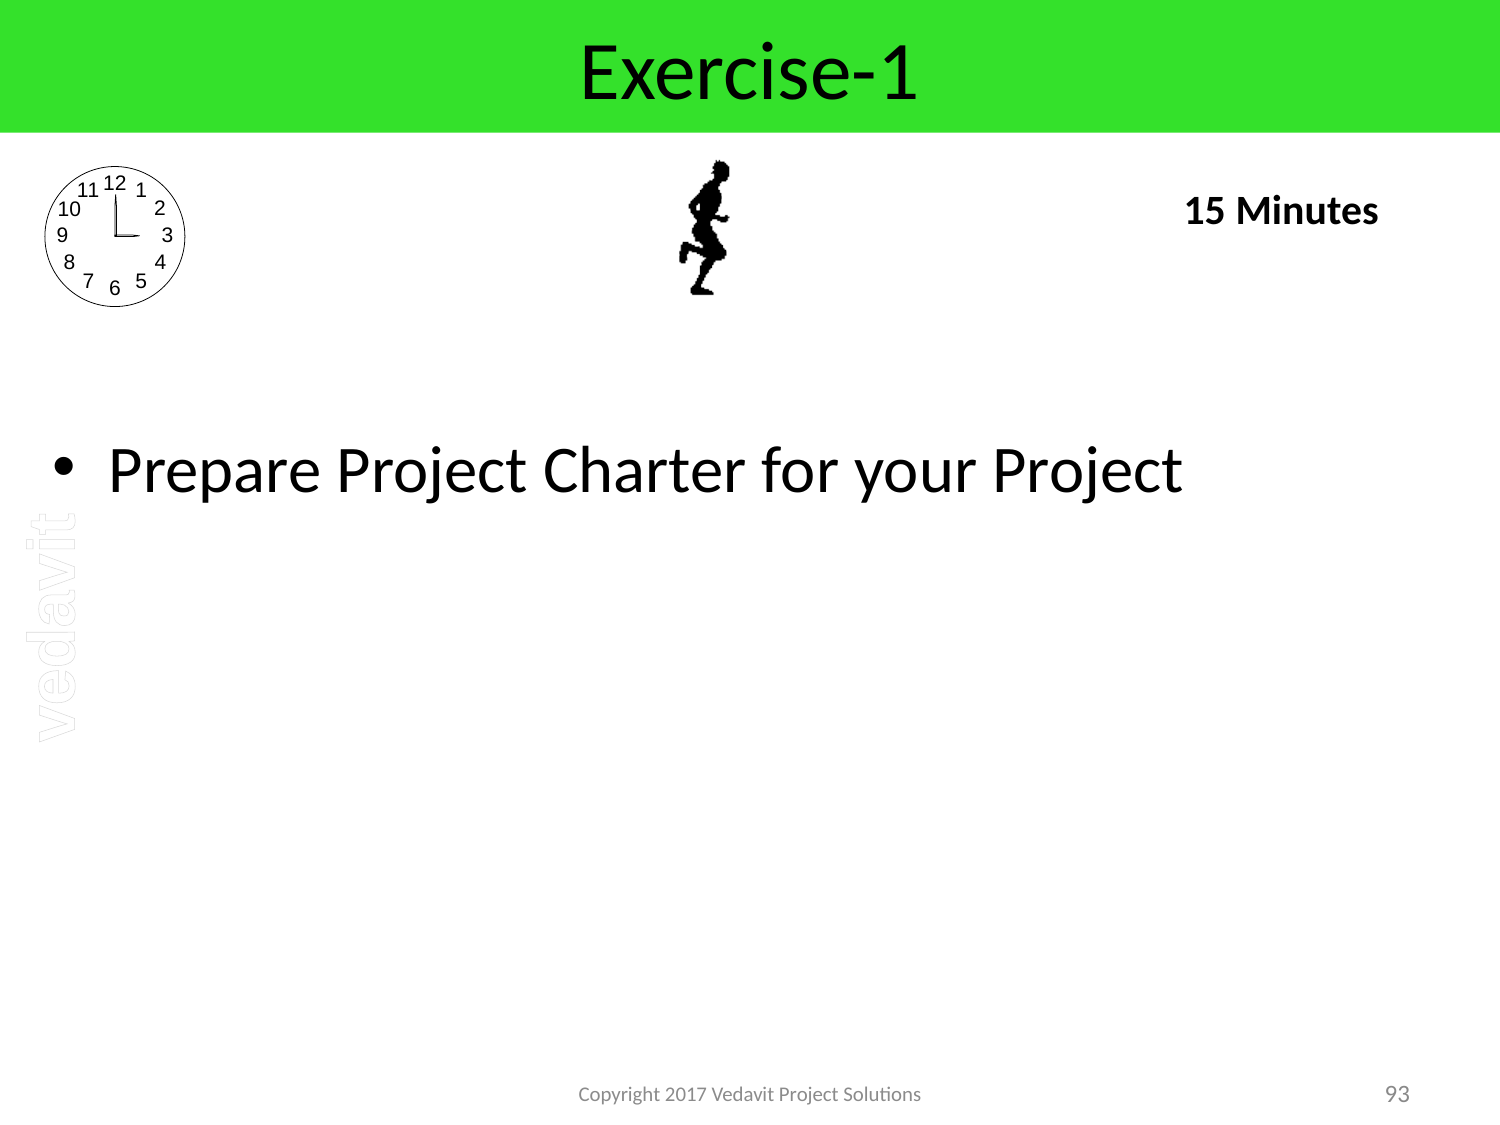

# Exercise-1
15 Minutes

Prepare Project Charter for your Project
Copyright 2017 Vedavit Project Solutions
93